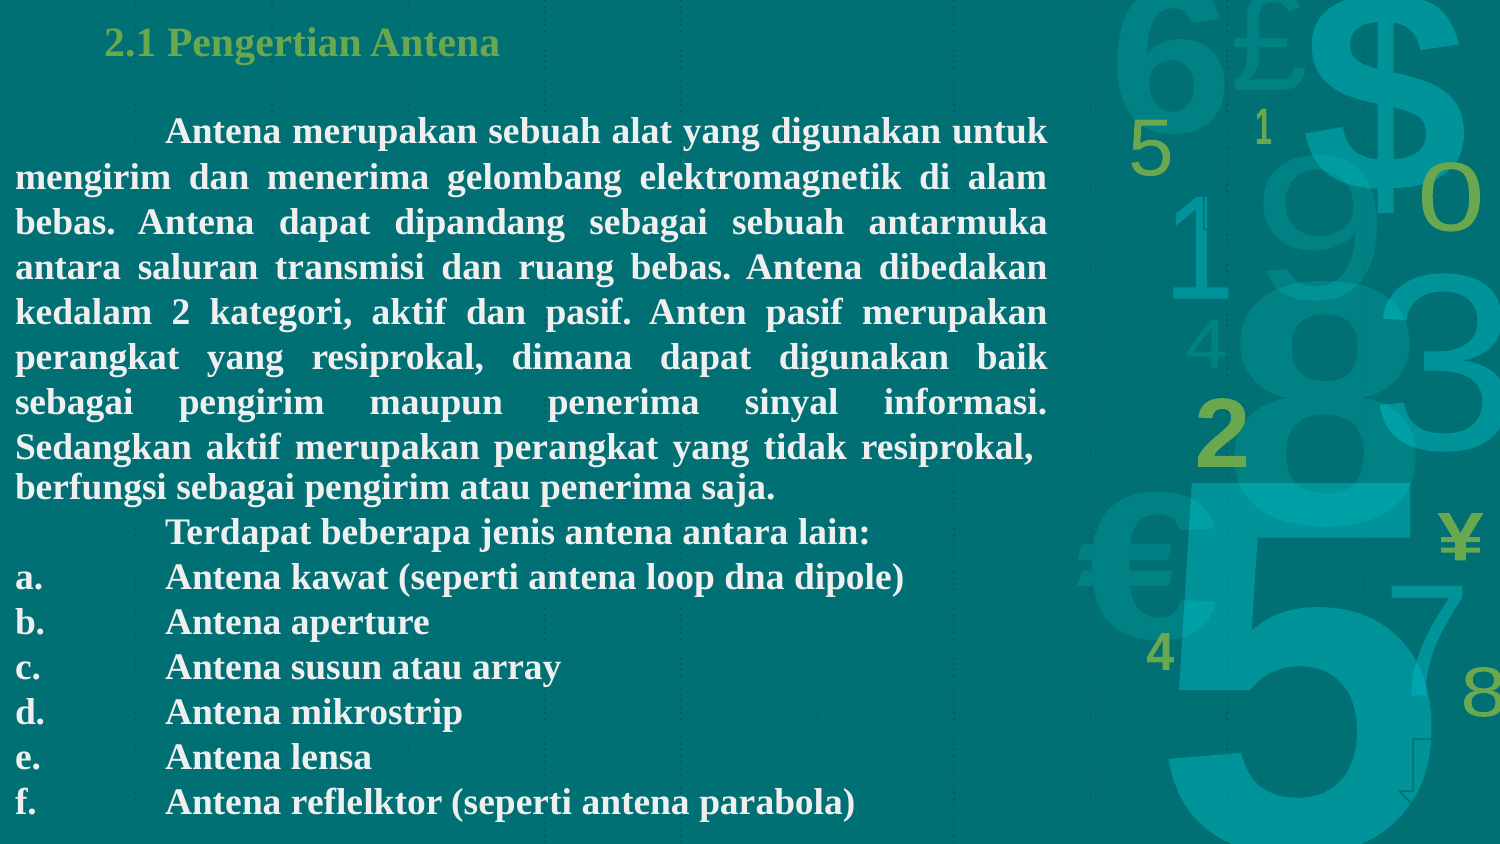

2.1 Pengertian Antena
10
# Antena merupakan sebuah alat yang digunakan untuk mengirim dan menerima gelombang elektromagnetik di alam bebas. Antena dapat dipandang sebagai sebuah antarmuka antara saluran transmisi dan ruang bebas. Antena dibedakan kedalam 2 kategori, aktif dan pasif. Anten pasif merupakan perangkat yang resiprokal, dimana dapat digunakan baik sebagai pengirim maupun penerima sinyal informasi. Sedangkan aktif merupakan perangkat yang tidak resiprokal,
berfungsi sebagai pengirim atau penerima saja.
	Terdapat beberapa jenis antena antara lain:
a.	Antena kawat (seperti antena loop dna dipole)
b.	Antena aperture
c.	Antena susun atau array
d.	Antena mikrostrip
e.	Antena lensa
f.	Antena reflelktor (seperti antena parabola)